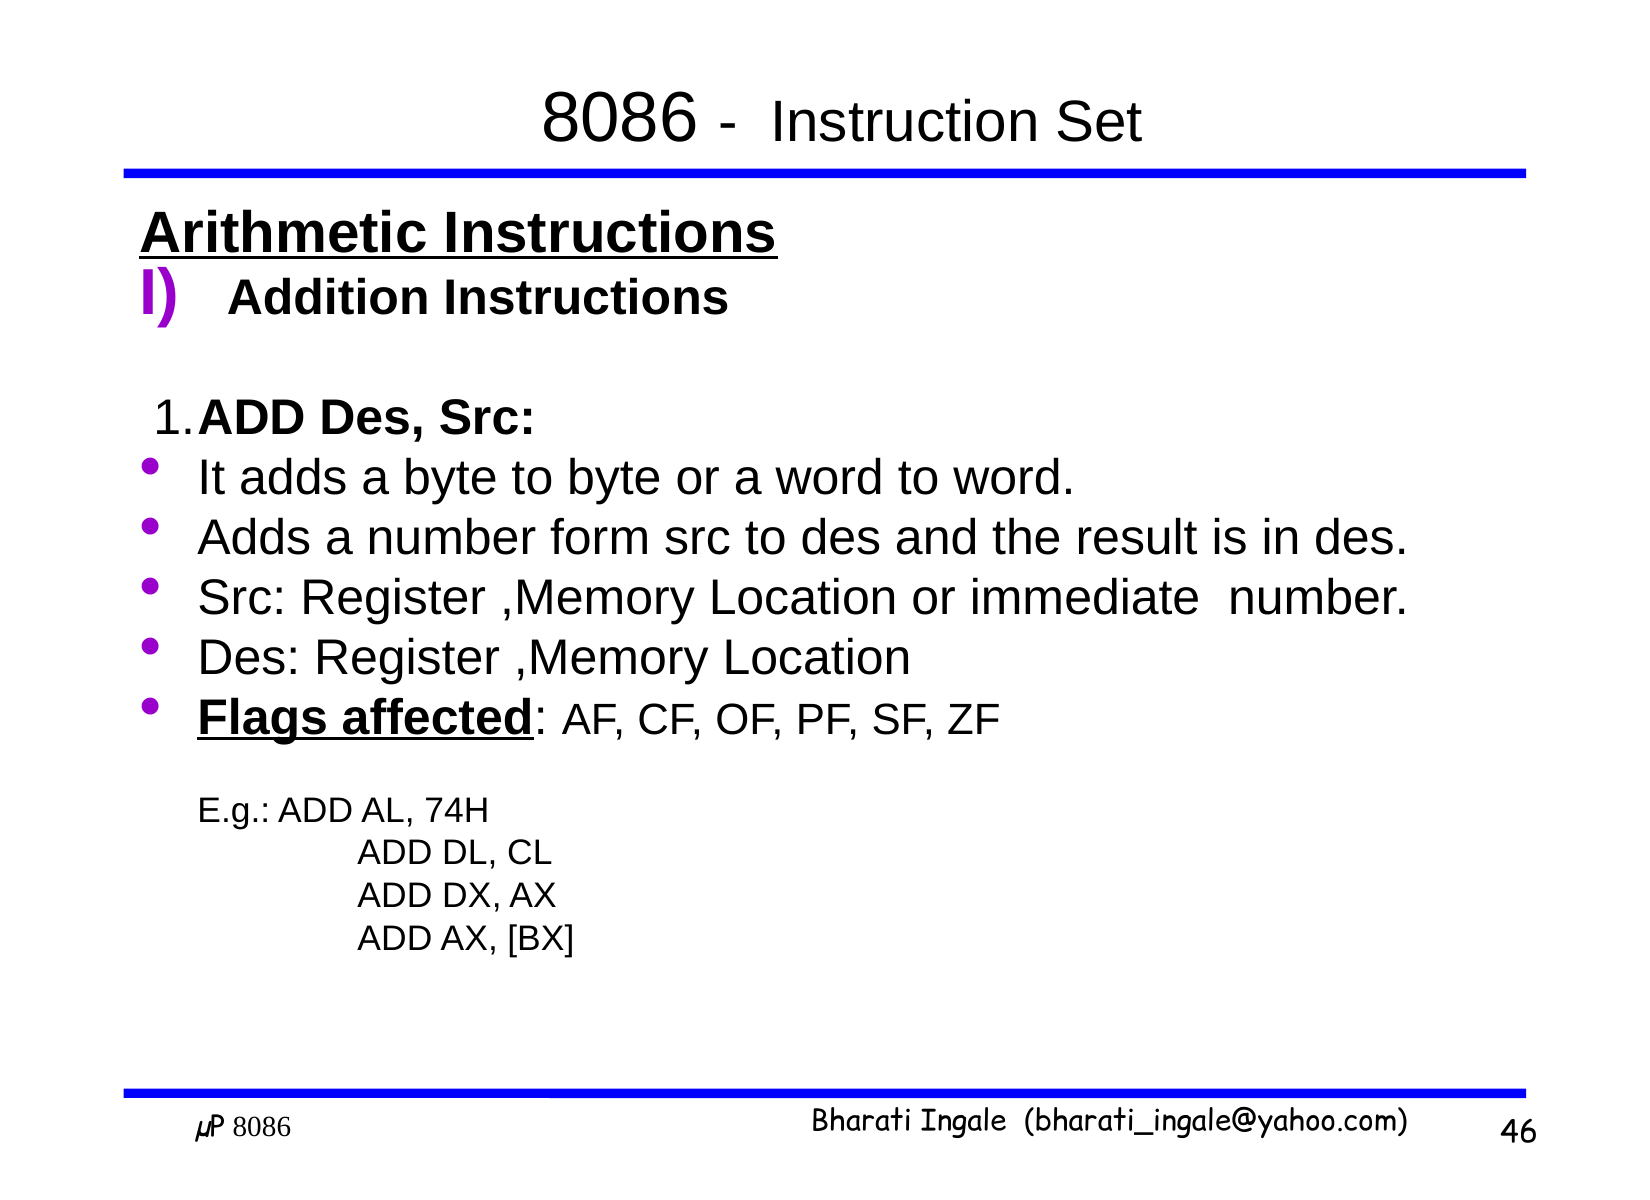

# 8086 -  Instruction Set
Arithmetic Instructions
Addition Instructions

 1.	ADD Des, Src:
It adds a byte to byte or a word to word.
Adds a number form src to des and the result is in des.
Src: Register ,Memory Location or immediate  number.
Des: Register ,Memory Location
Flags affected: AF, CF, OF, PF, SF, ZF

	E.g.: ADD AL, 74H
		 ADD DL, CL
		 ADD DX, AX
		 ADD AX, [BX]
46